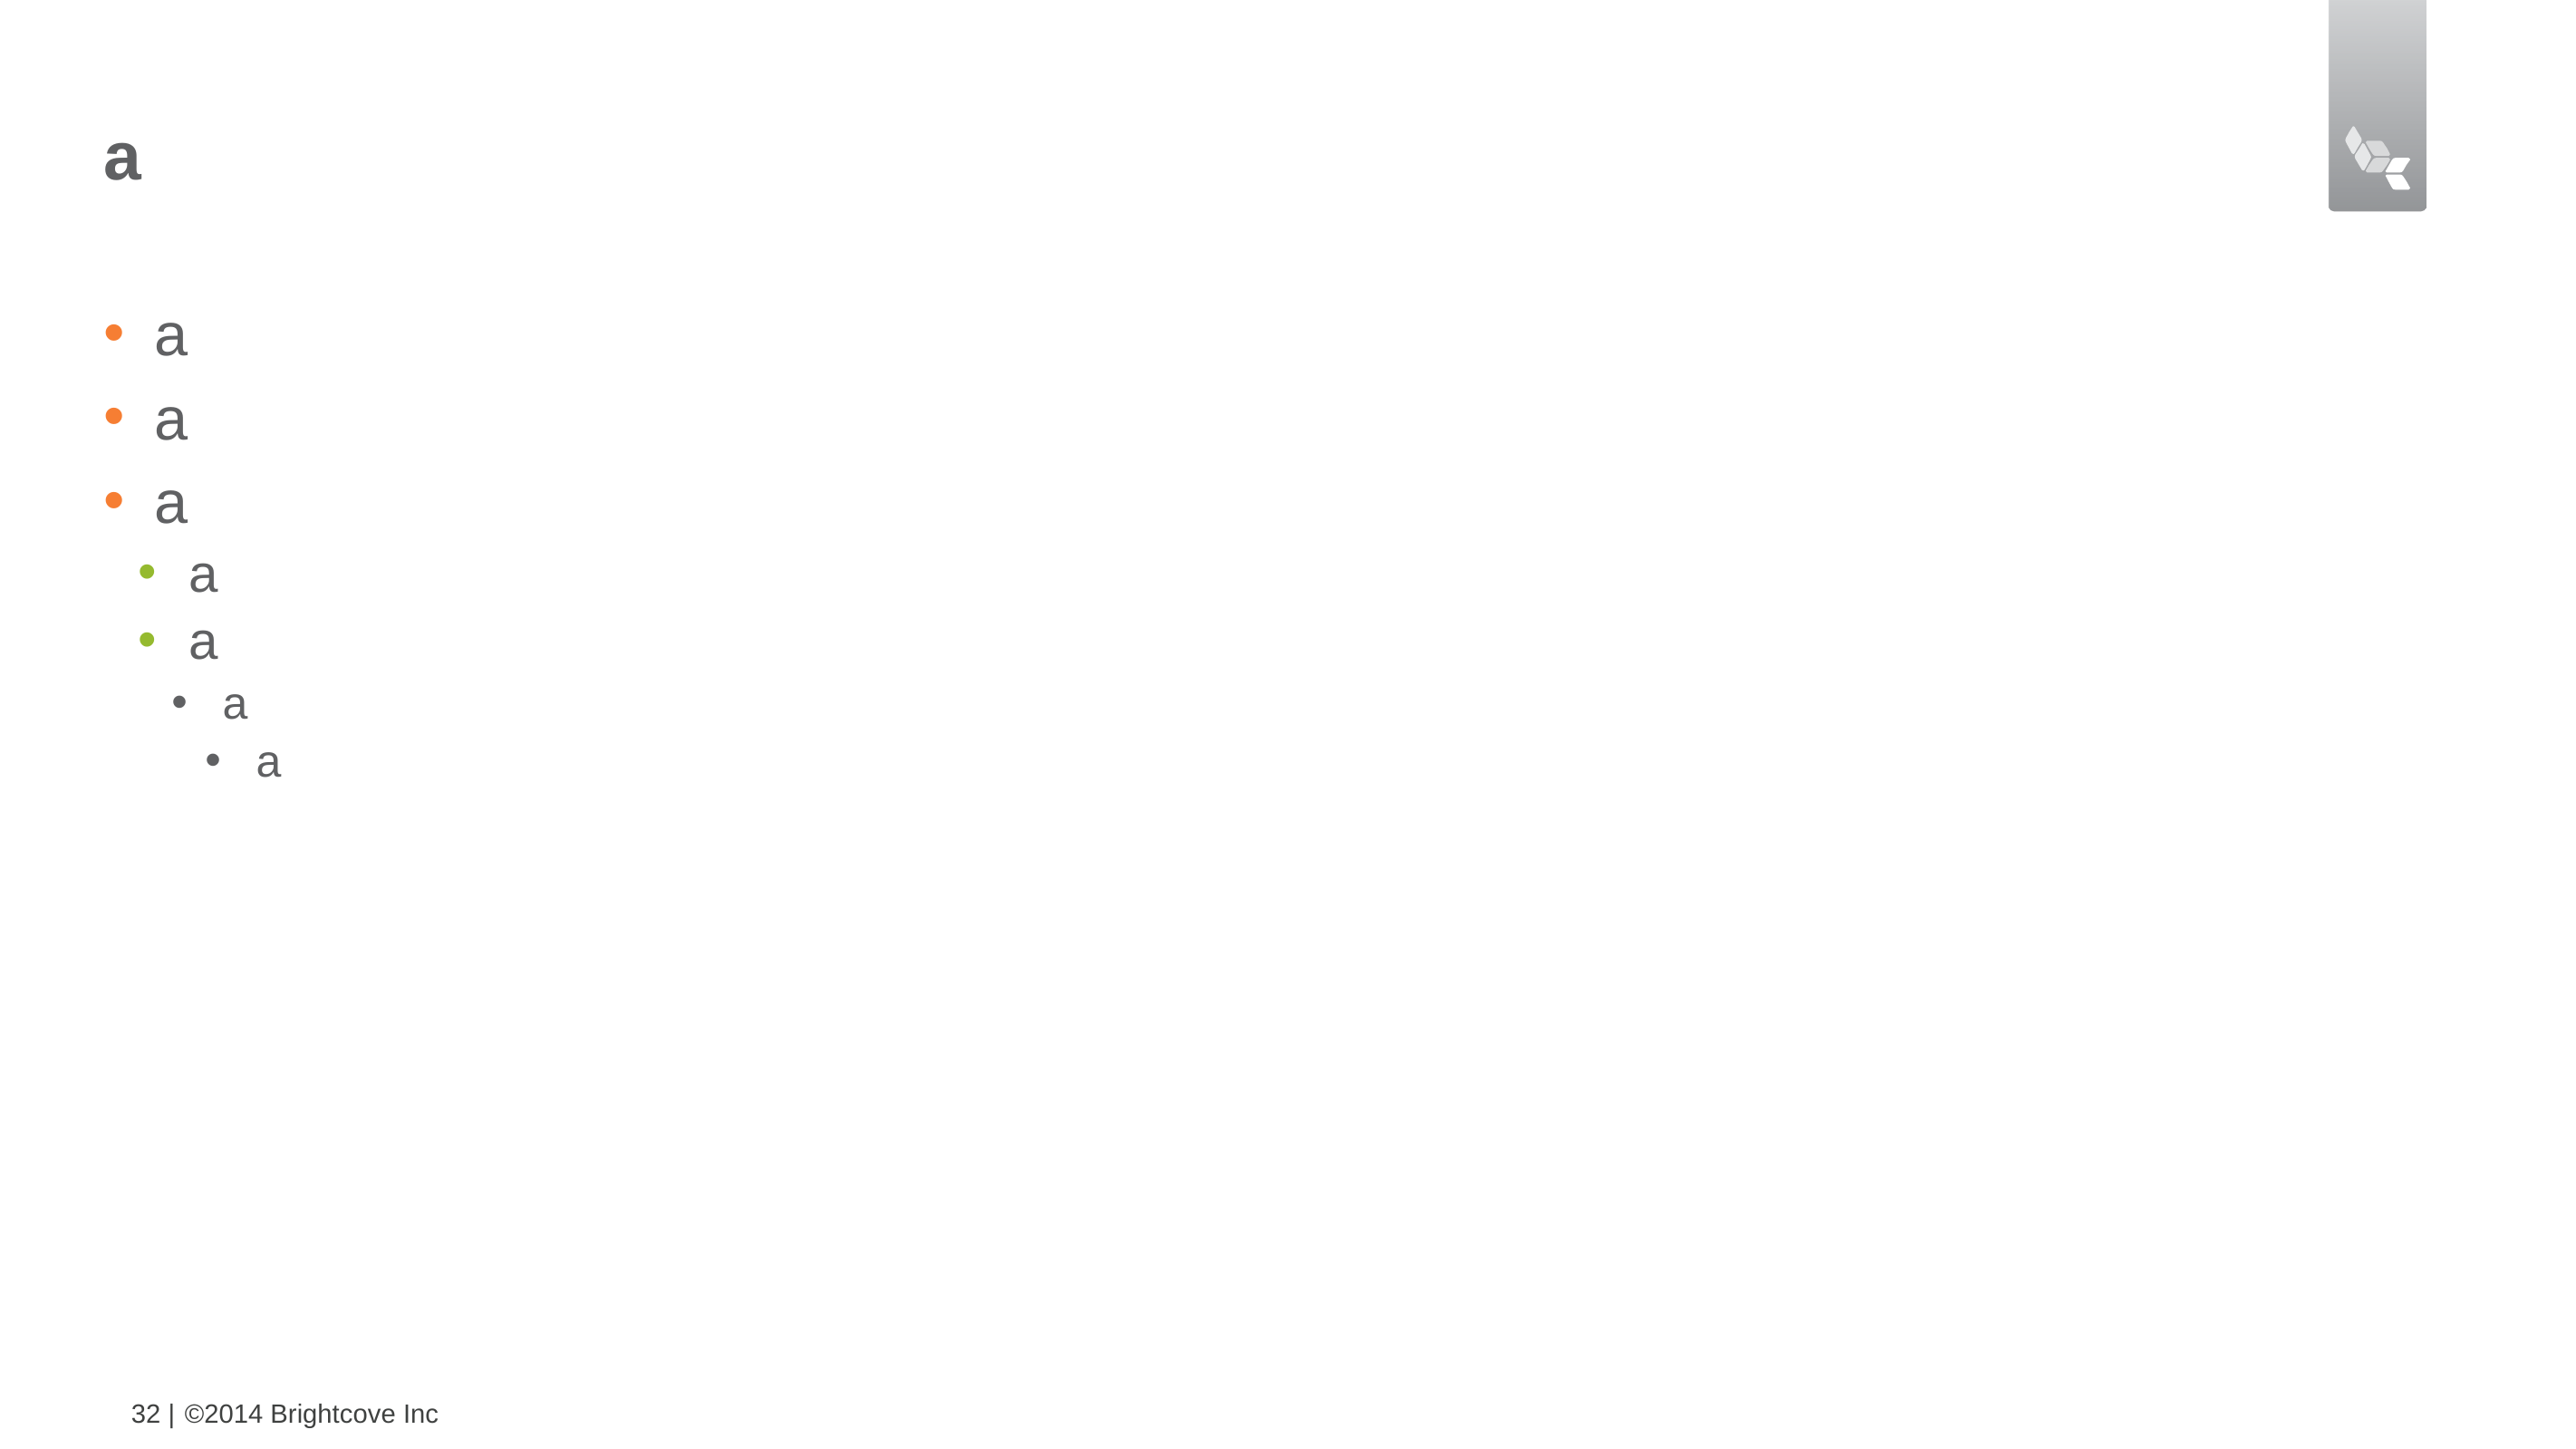

# a
a
a
a
a
a
a
a
32 |
©2014 Brightcove Inc